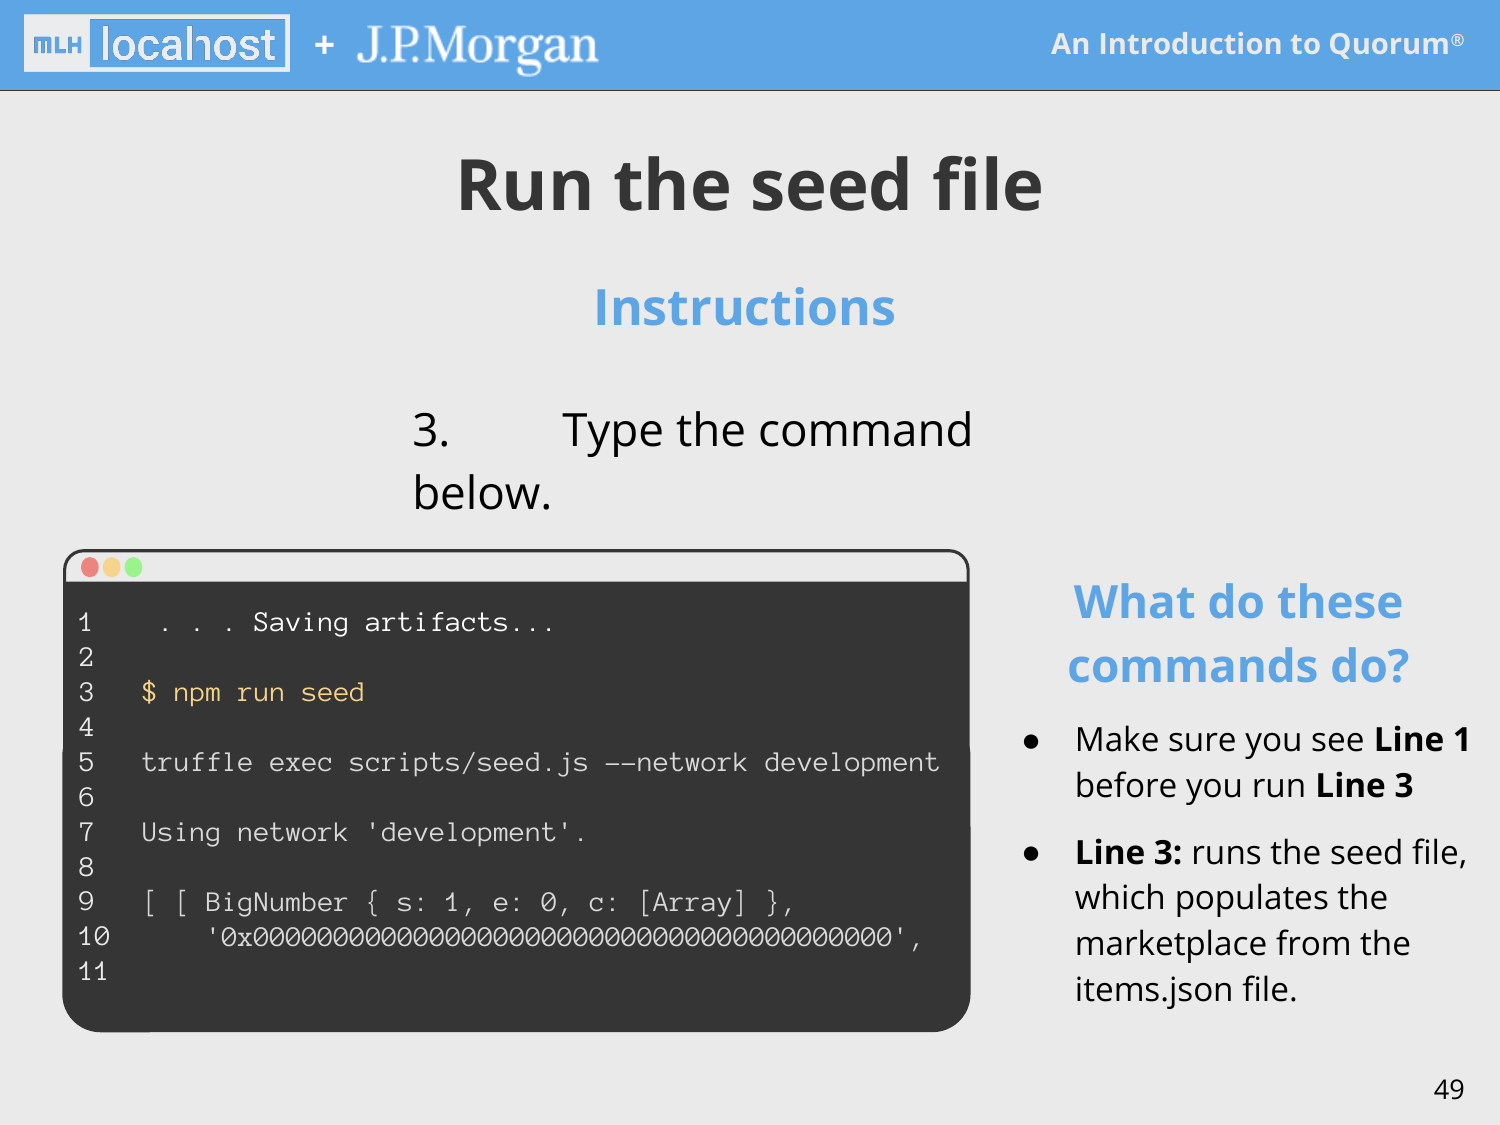

Run the seed file
Instructions
3. 	Type the command below.
What do these commands do?
Make sure you see Line 1 before you run Line 3
Line 3: runs the seed file, which populates the marketplace from the items.json file.

1
2
3
4
5
6
7
8
9
10
11
 . . . Saving artifacts...
$ npm run seed

truffle exec scripts/seed.js --network development

Using network 'development'.

[ [ BigNumber { s: 1, e: 0, c: [Array] },
    '0x0000000000000000000000000000000000000000',

49